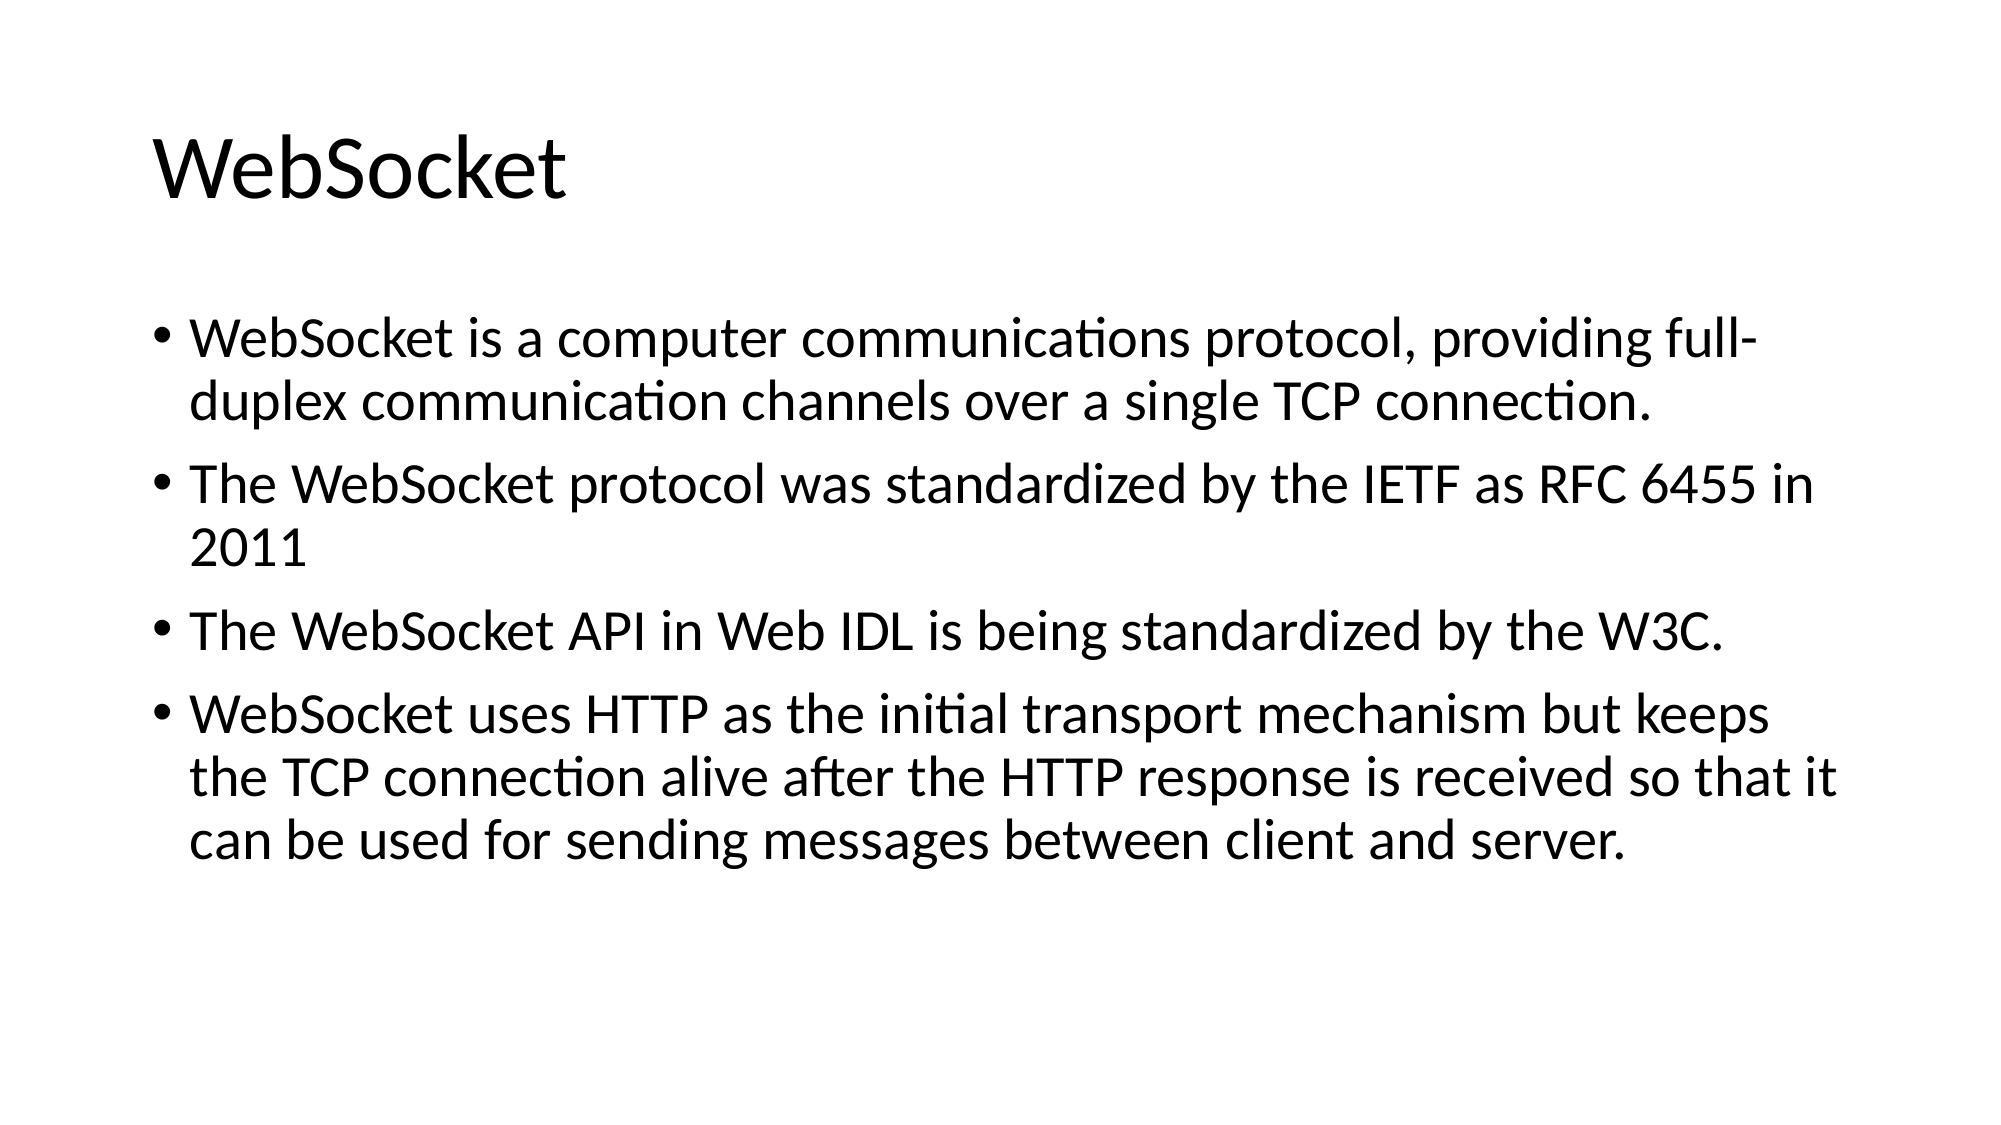

# WebSocket
WebSocket is a computer communications protocol, providing full-duplex communication channels over a single TCP connection.
The WebSocket protocol was standardized by the IETF as RFC 6455 in 2011
The WebSocket API in Web IDL is being standardized by the W3C.
WebSocket uses HTTP as the initial transport mechanism but keeps the TCP connection alive after the HTTP response is received so that it can be used for sending messages between client and server.